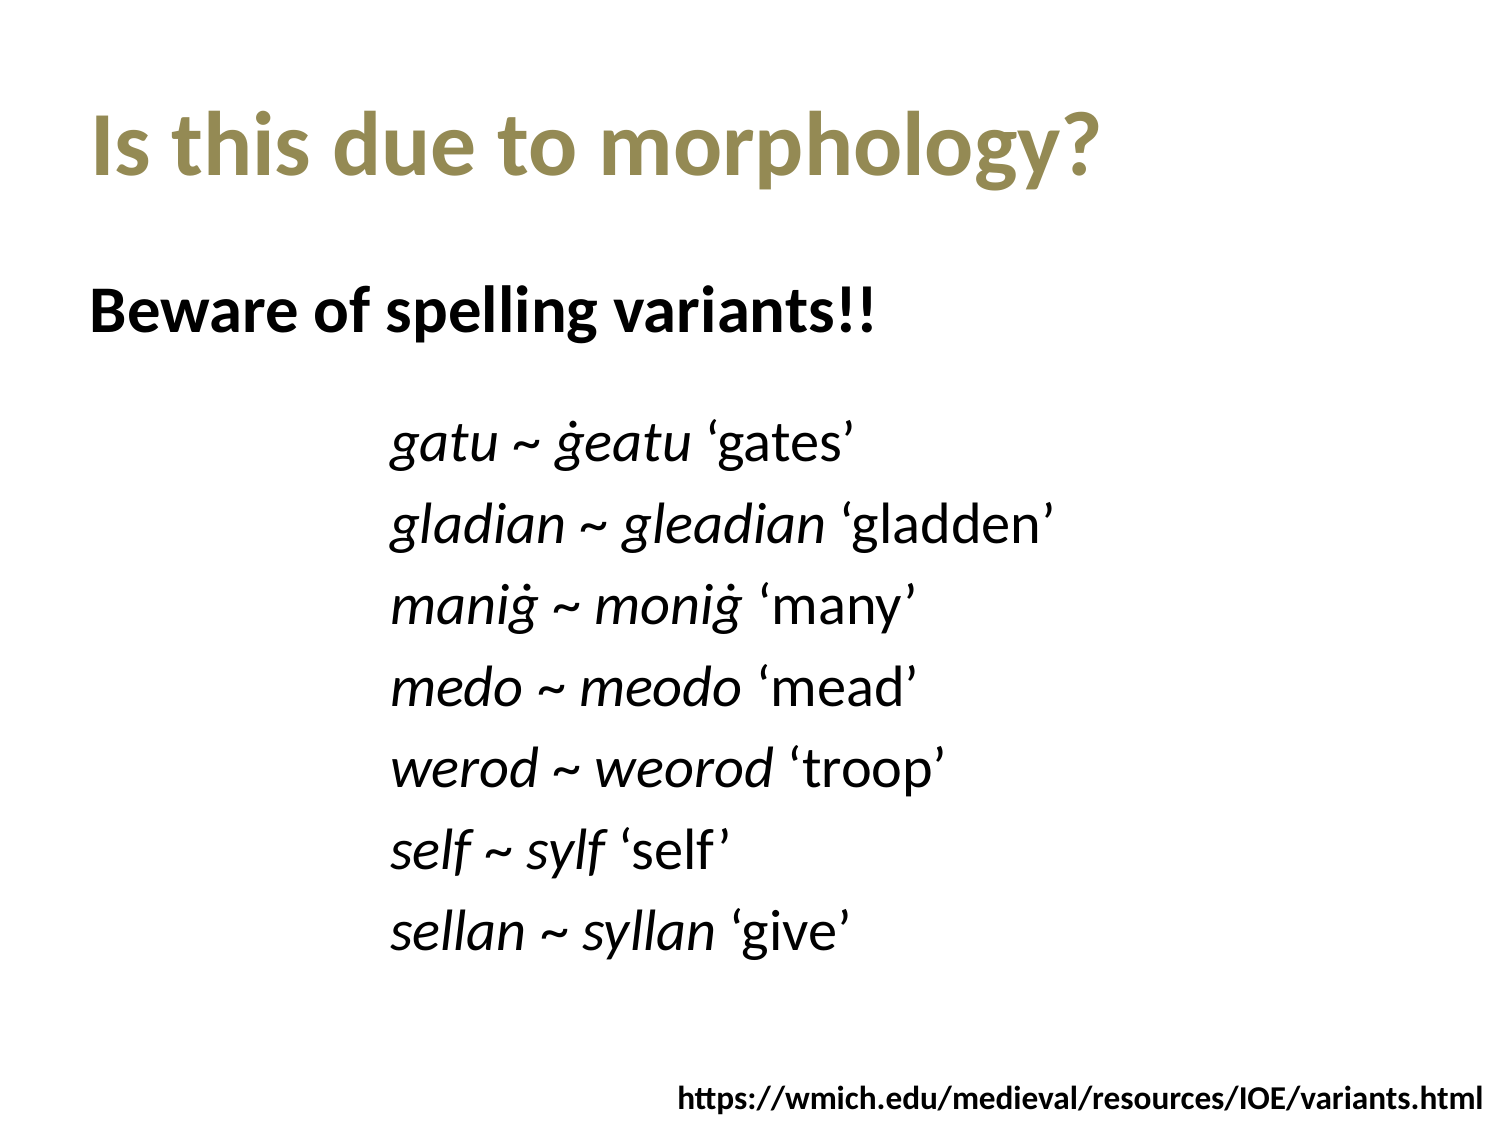

Is this due to morphology?
Beware of spelling variants!!
		gatu ~ ġeatu ‘gates’
		gladian ~ gleadian ‘gladden’
		maniġ ~ moniġ ‘many’
		medo ~ meodo ‘mead’
		werod ~ weorod ‘troop’
		self ~ sylf ‘self’
		sellan ~ syllan ‘give’
https://wmich.edu/medieval/resources/IOE/variants.html